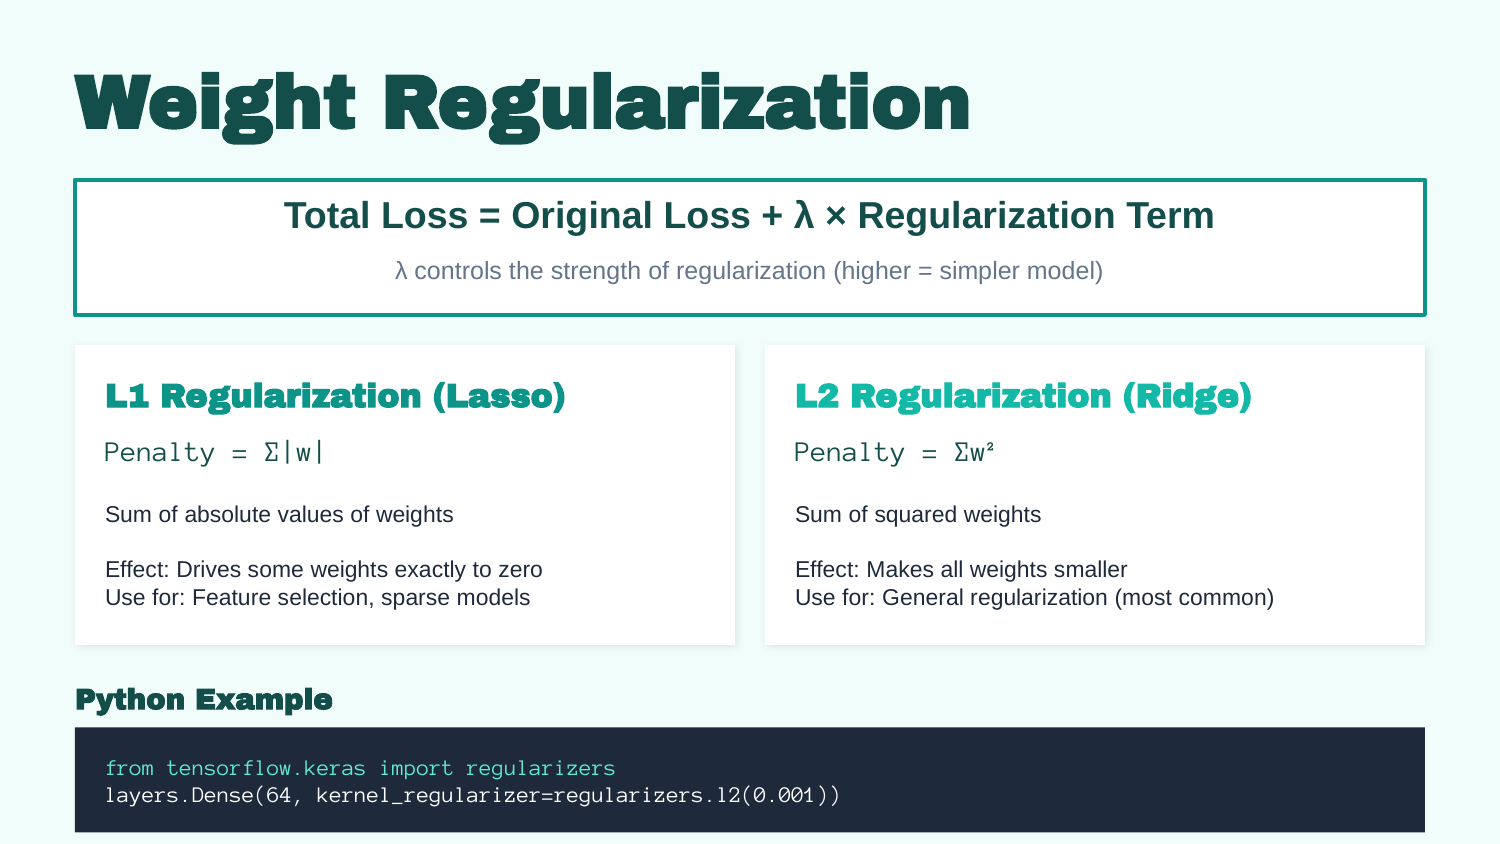

Weight Regularization

Total Loss = Original Loss + λ × Regularization Term
λ controls the strength of regularization (higher = simpler model)

L1 Regularization (Lasso)
L2 Regularization (Ridge)
Penalty = Σ|w|
Penalty = Σw²
Sum of absolute values of weights

Effect: Drives some weights exactly to zero
Use for: Feature selection, sparse models
Sum of squared weights

Effect: Makes all weights smaller
Use for: General regularization (most common)
Python Example

from tensorflow.keras import regularizers
layers.Dense(64, kernel_regularizer=regularizers.l2(0.001))